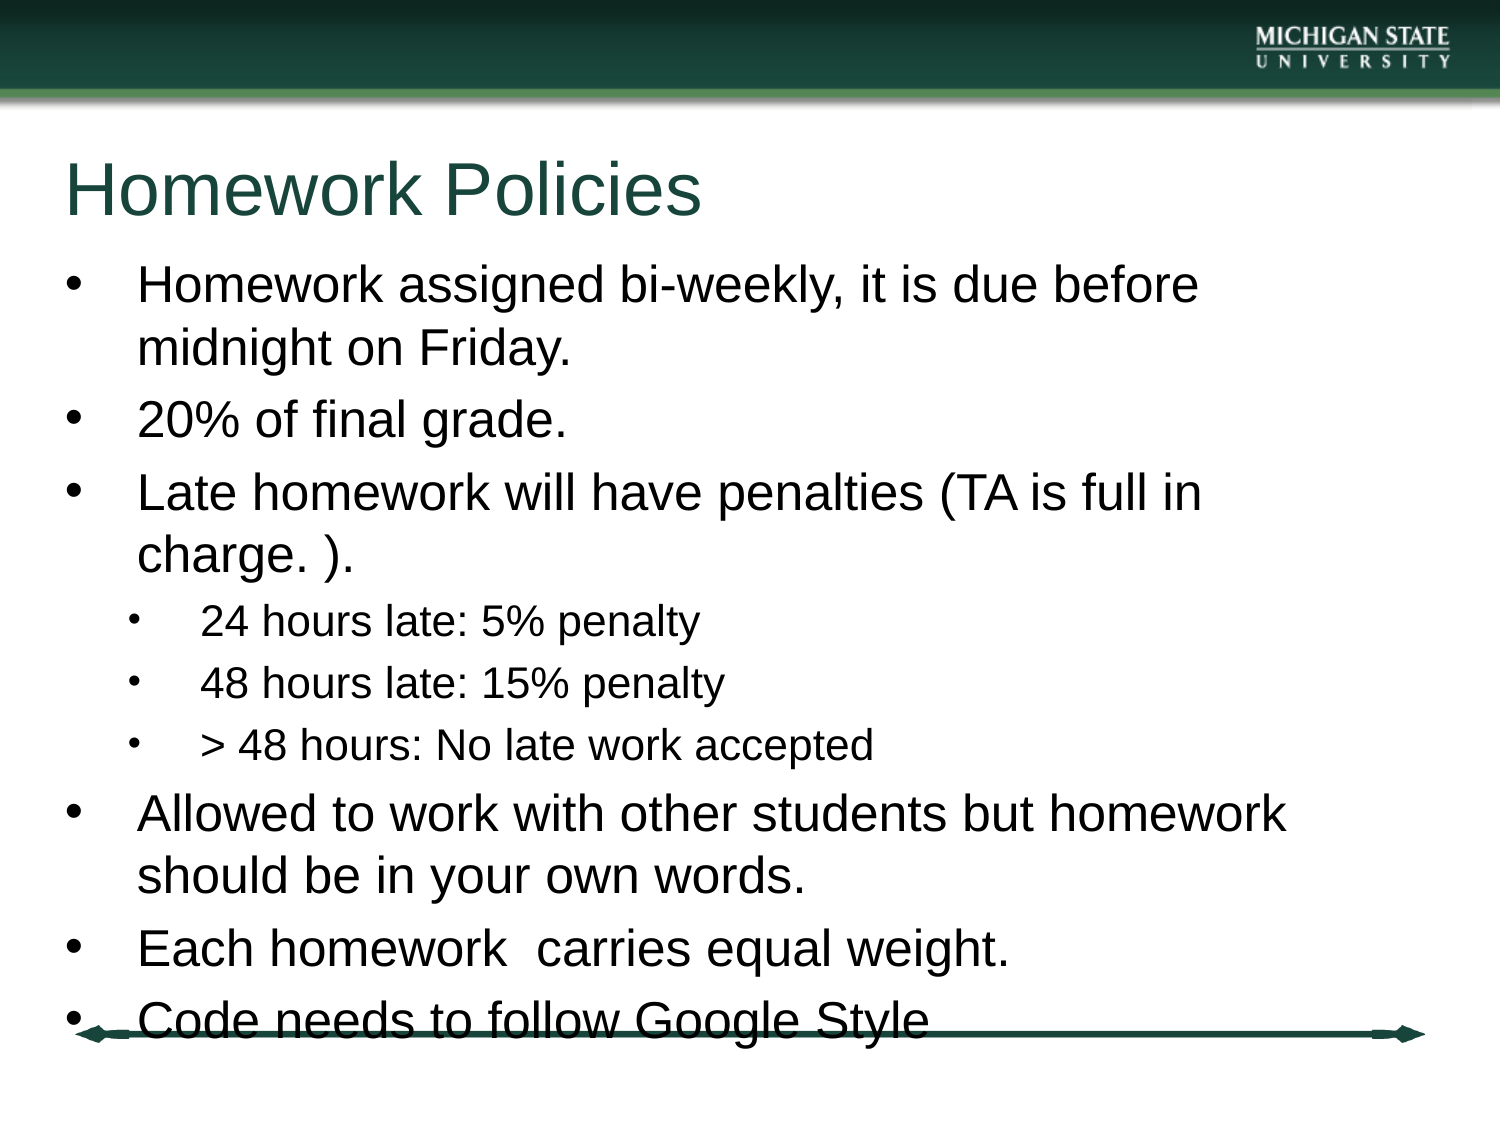

Homework Policies
Homework assigned bi-weekly, it is due before midnight on Friday.
20% of final grade.
Late homework will have penalties (TA is full in charge. ).
24 hours late: 5% penalty
48 hours late: 15% penalty
> 48 hours: No late work accepted
Allowed to work with other students but homework should be in your own words.
Each homework  carries equal weight.
Code needs to follow Google Style